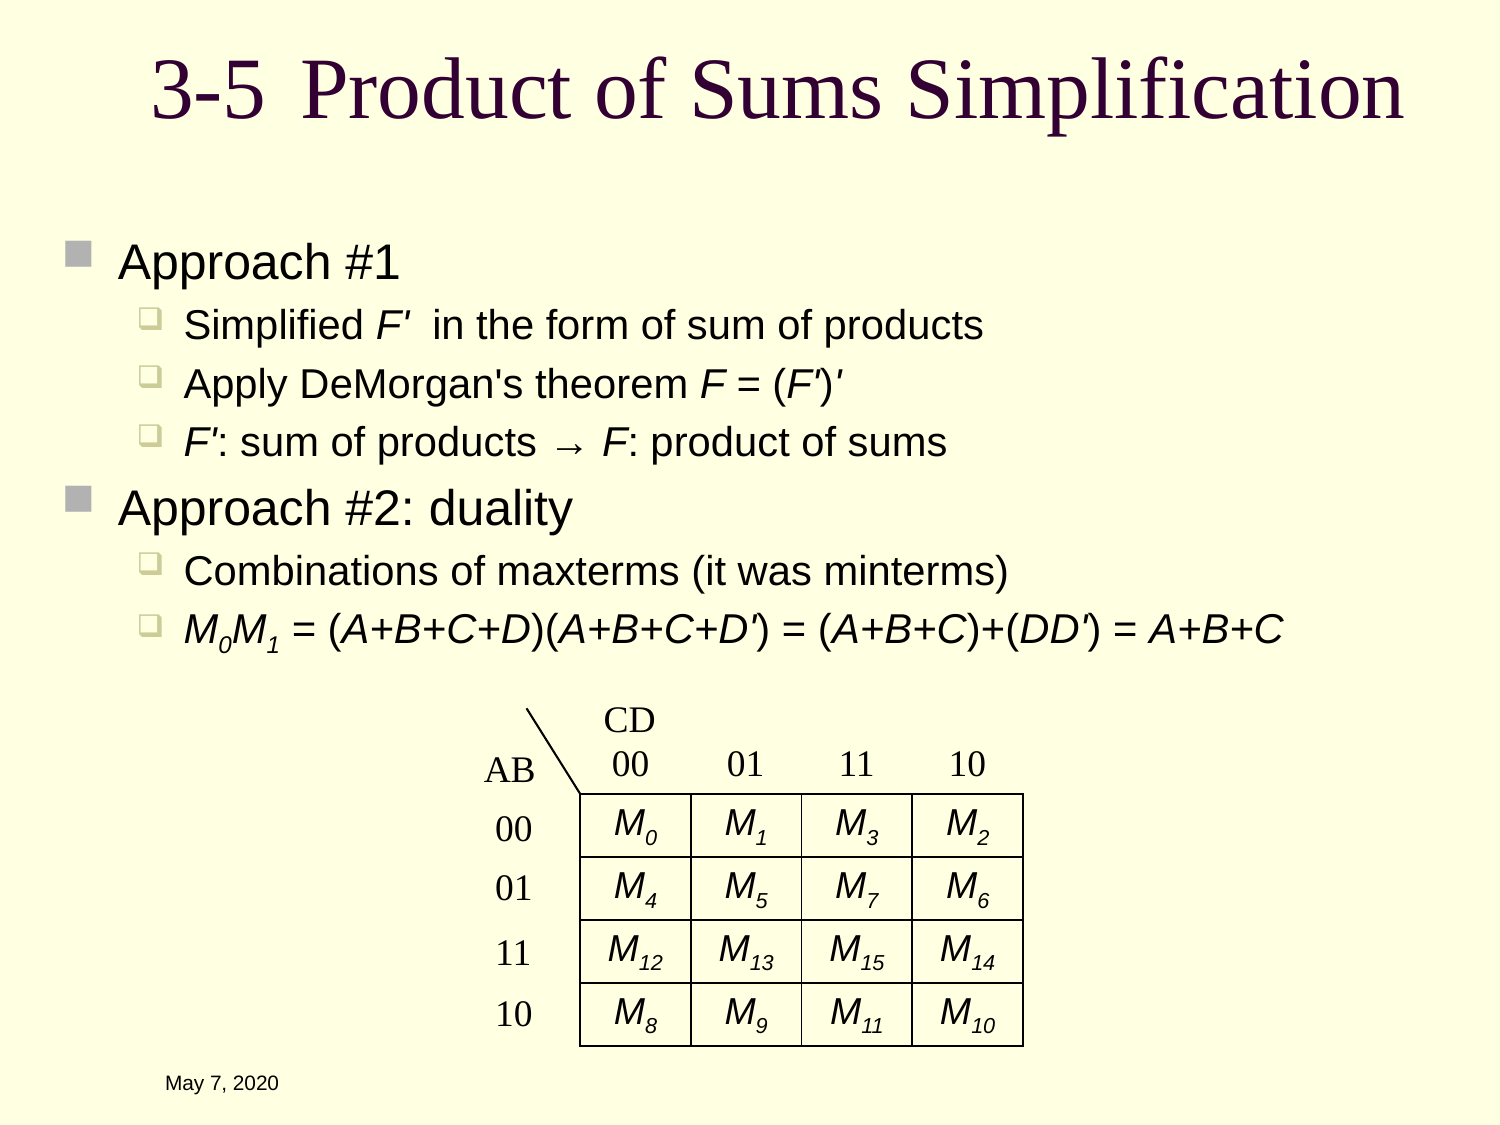

3-5	Product of Sums Simplification
Approach #1
Simplified F'  in the form of sum of products
Apply DeMorgan's theorem F = (F')'
F': sum of products → F: product of sums
Approach #2: duality
Combinations of maxterms (it was minterms)
M0M1 = (A+B+C+D)(A+B+C+D') = (A+B+C)+(DD') = A+B+C

CD
00
01
11
10
AB
| M0 | M1 | M3 | M2 |
| --- | --- | --- | --- |
| M4 | M5 | M7 | M6 |
| M12 | M13 | M15 | M14 |
| M8 | M9 | M11 | M10 |
00
01
11
10
May 7, 2020
22